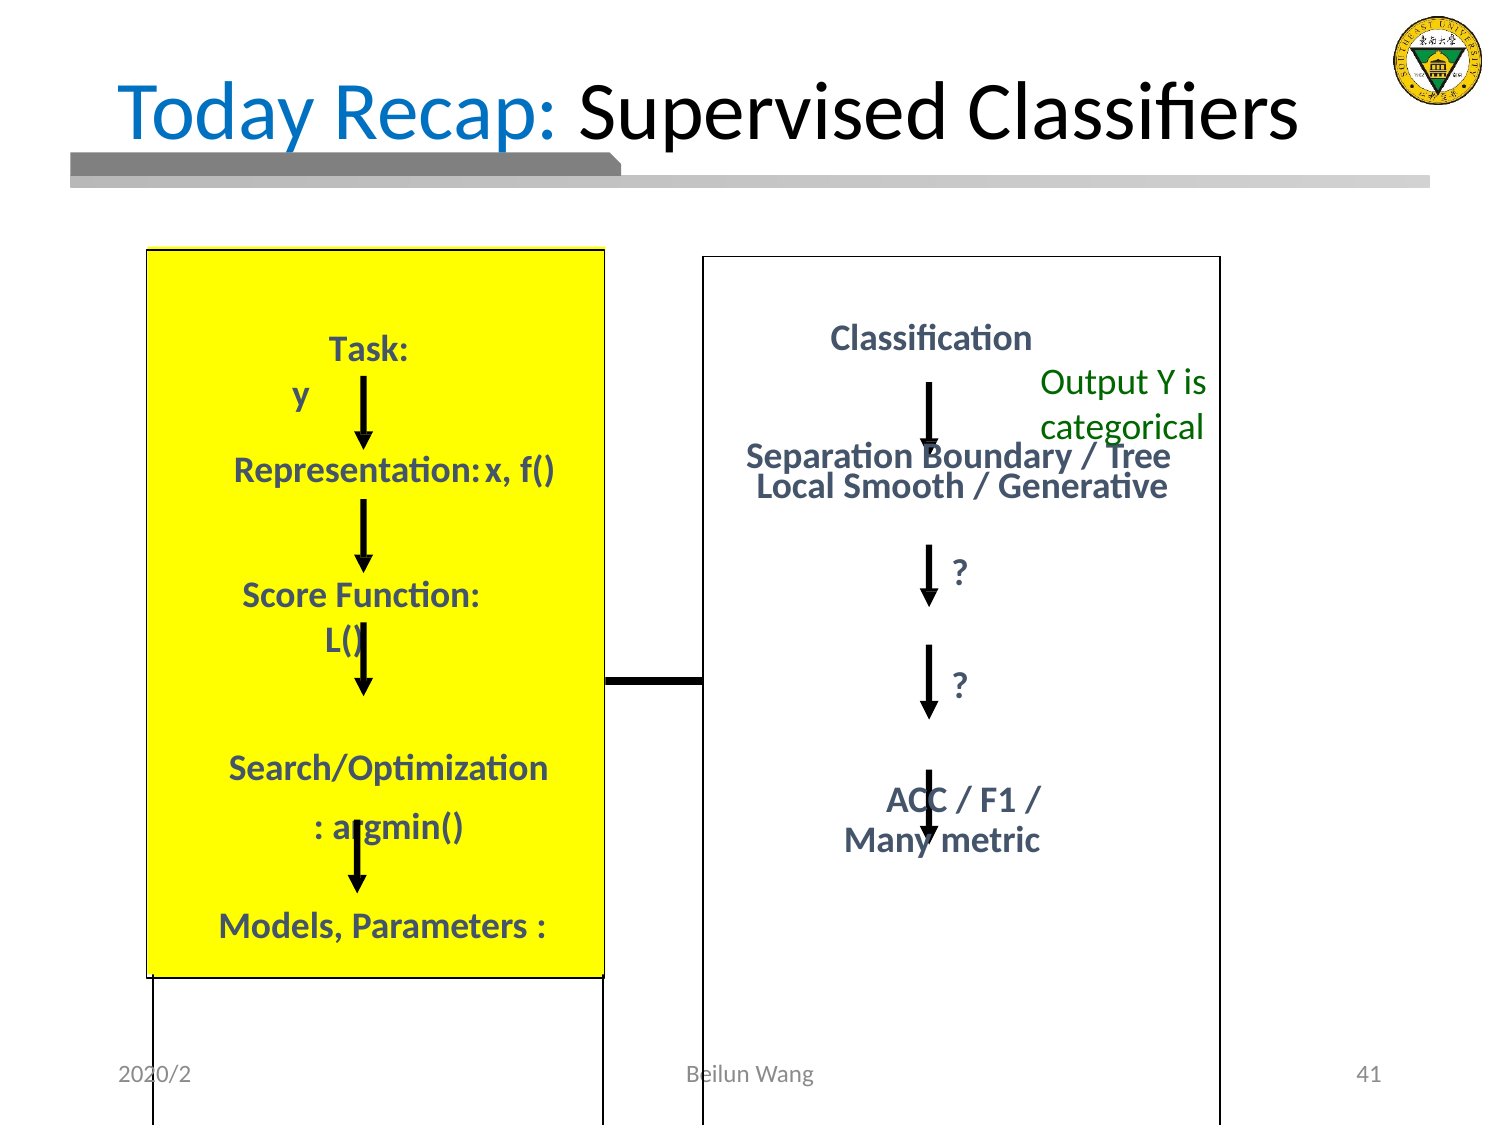

# Today Recap: Supervised Classifiers

      Task:	y

Representation:
x, f()

        Score Function:	L()

Search/Optimization
: argmin()

Models, Parameters :
|  |  | Classification Separation Boundary / Tree Local Smooth / Generative ? ? ACC / F1 / Many metric |
| --- | --- | --- |
| Task Representation Score Function Search/Optimization Models, Parameters |  |  |
|  |  |  |

Output Y is categorical

2020/2
Beilun Wang
41